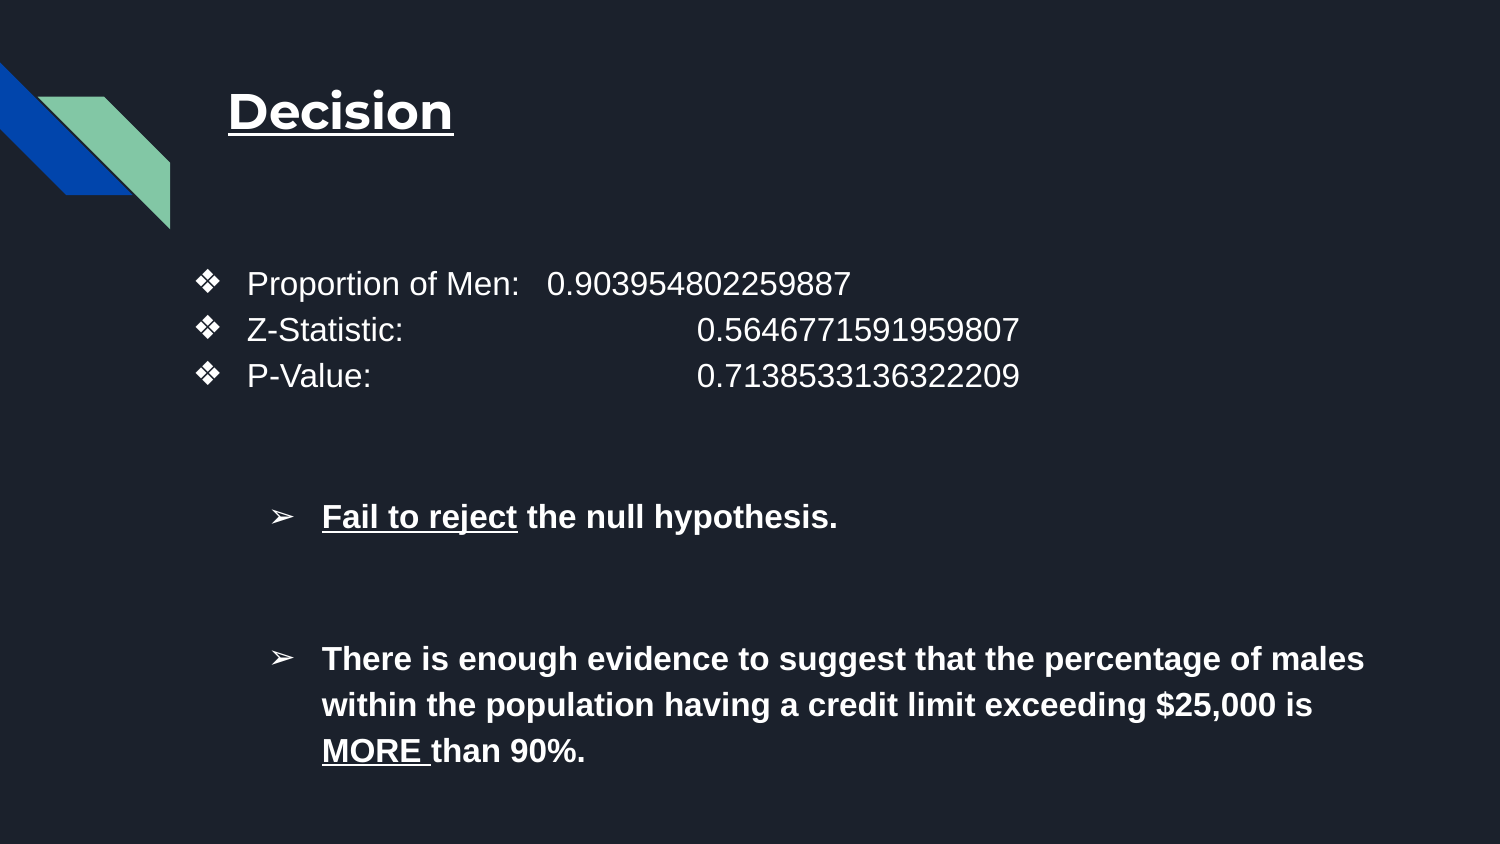

# Decision
Proportion of Men: 	0.903954802259887
Z-Statistic: 		0.5646771591959807
P-Value: 			0.7138533136322209

Fail to reject the null hypothesis.

There is enough evidence to suggest that the percentage of males within the population having a credit limit exceeding $25,000 is MORE than 90%.